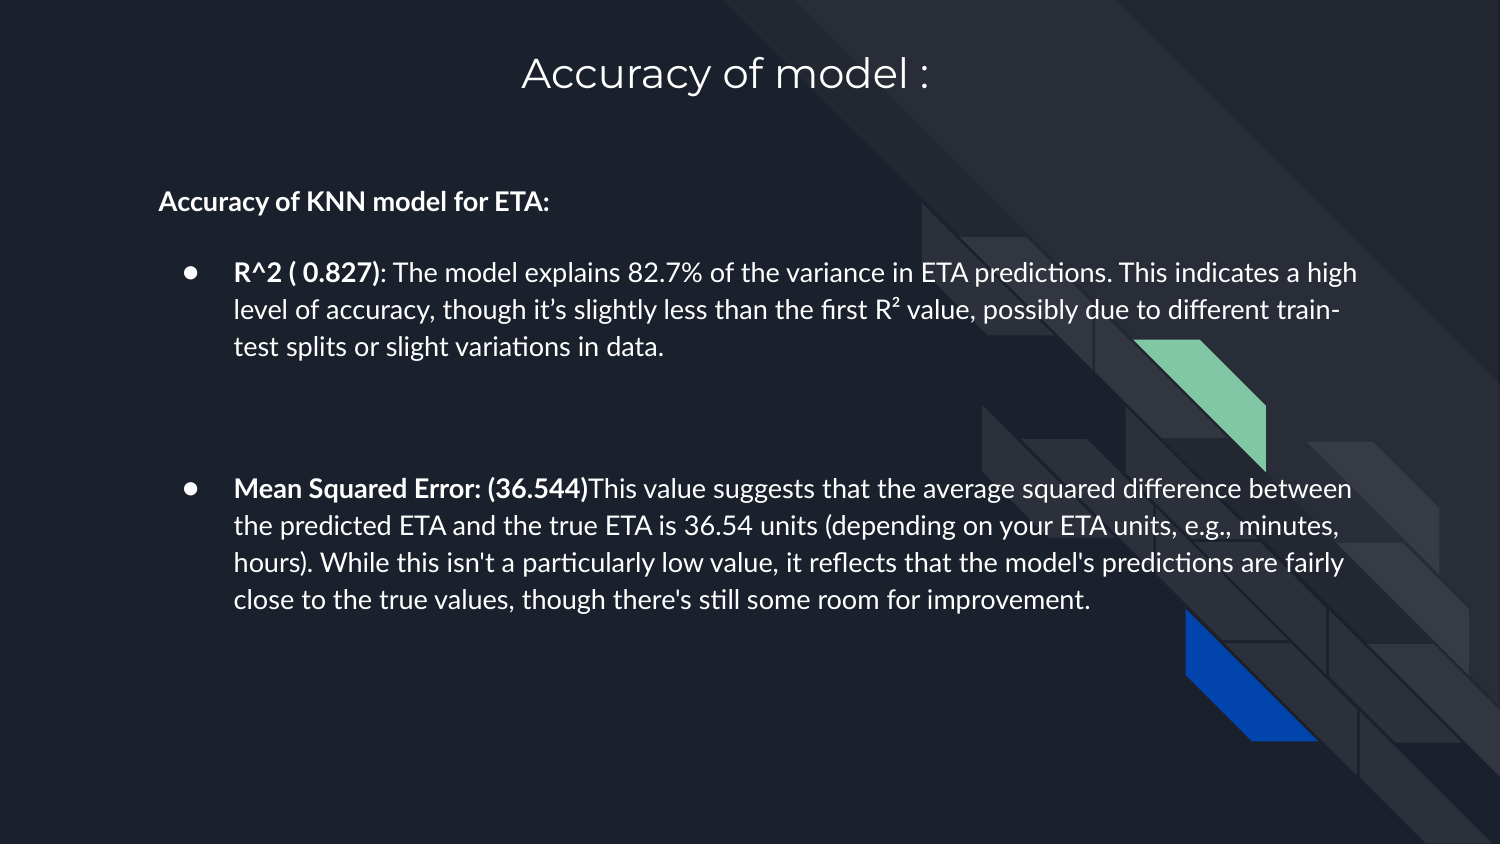

Accuracy of model :
Accuracy of KNN model for ETA:
R^2 ( 0.827): The model explains 82.7% of the variance in ETA predictions. This indicates a high level of accuracy, though it’s slightly less than the first R² value, possibly due to different train-test splits or slight variations in data.

Mean Squared Error: (36.544)This value suggests that the average squared difference between the predicted ETA and the true ETA is 36.54 units (depending on your ETA units, e.g., minutes, hours). While this isn't a particularly low value, it reflects that the model's predictions are fairly close to the true values, though there's still some room for improvement.